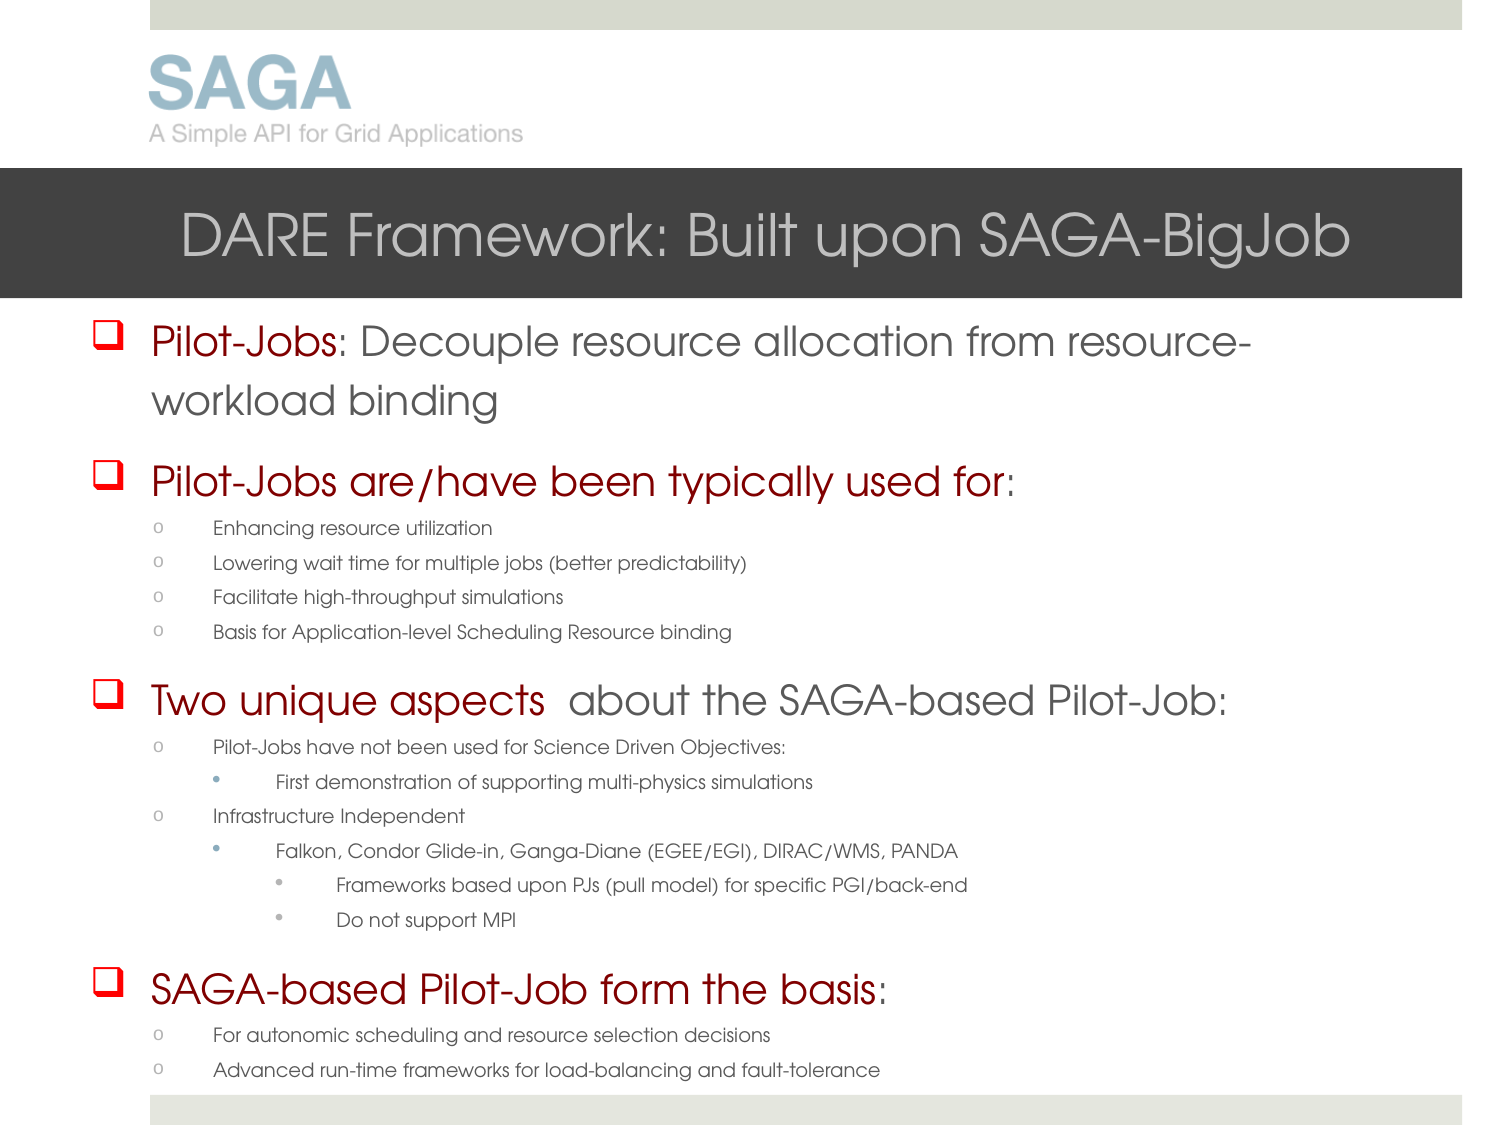

# DARE Framework: Built upon SAGA-BigJob
Pilot-Jobs: Decouple resource allocation from resource-workload binding
Pilot-Jobs are/have been typically used for:
Enhancing resource utilization
Lowering wait time for multiple jobs (better predictability)
Facilitate high-throughput simulations
Basis for Application-level Scheduling Resource binding
Two unique aspects  about the SAGA-based Pilot-Job:
Pilot-Jobs have not been used for Science Driven Objectives:
First demonstration of supporting multi-physics simulations
Infrastructure Independent
Falkon, Condor Glide-in, Ganga-Diane (EGEE/EGI), DIRAC/WMS, PANDA
Frameworks based upon PJs (pull model) for specific PGI/back-end
Do not support MPI
SAGA-based Pilot-Job form the basis:
For autonomic scheduling and resource selection decisions
Advanced run-time frameworks for load-balancing and fault-tolerance